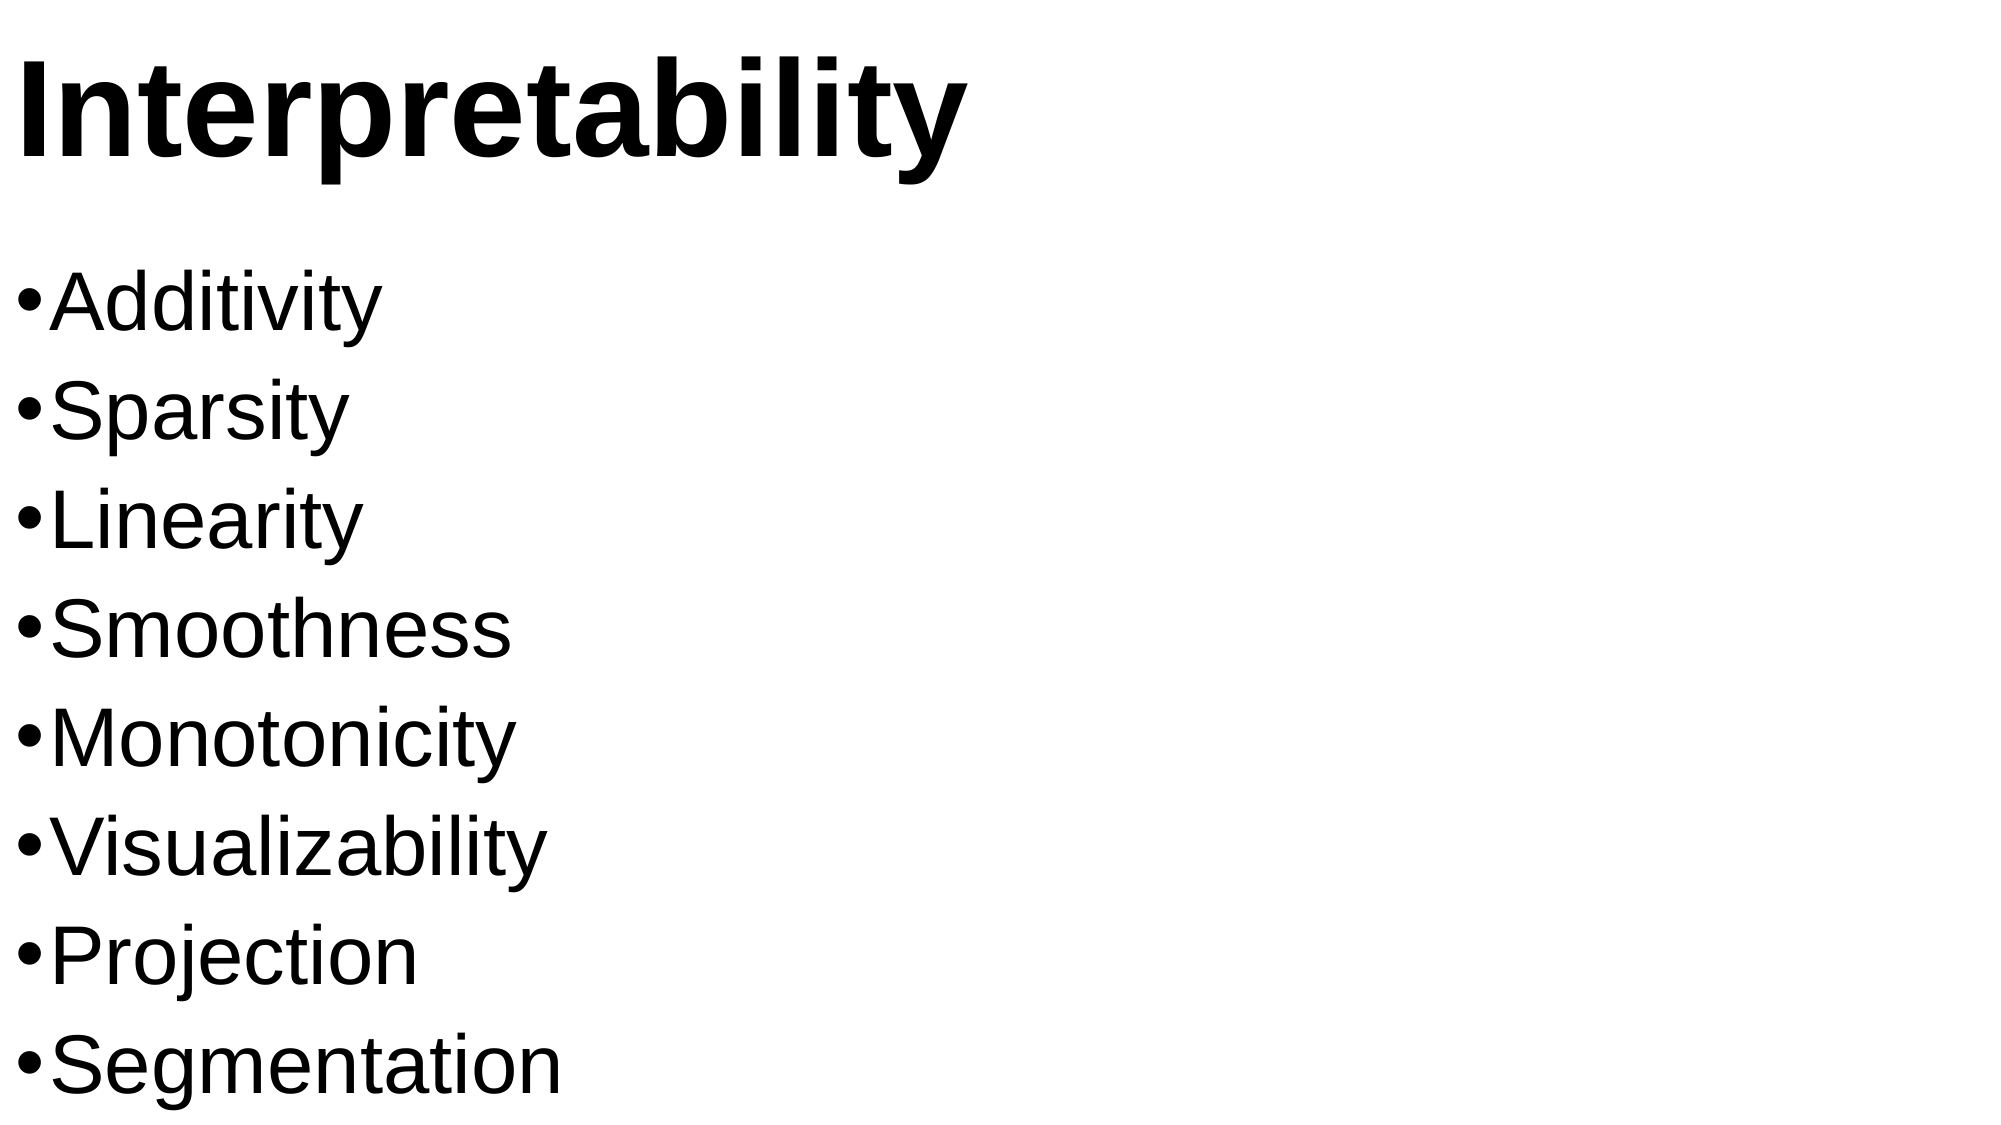

# Interpretability
Additivity
Sparsity
Linearity
Smoothness
Monotonicity
Visualizability
Projection
Segmentation